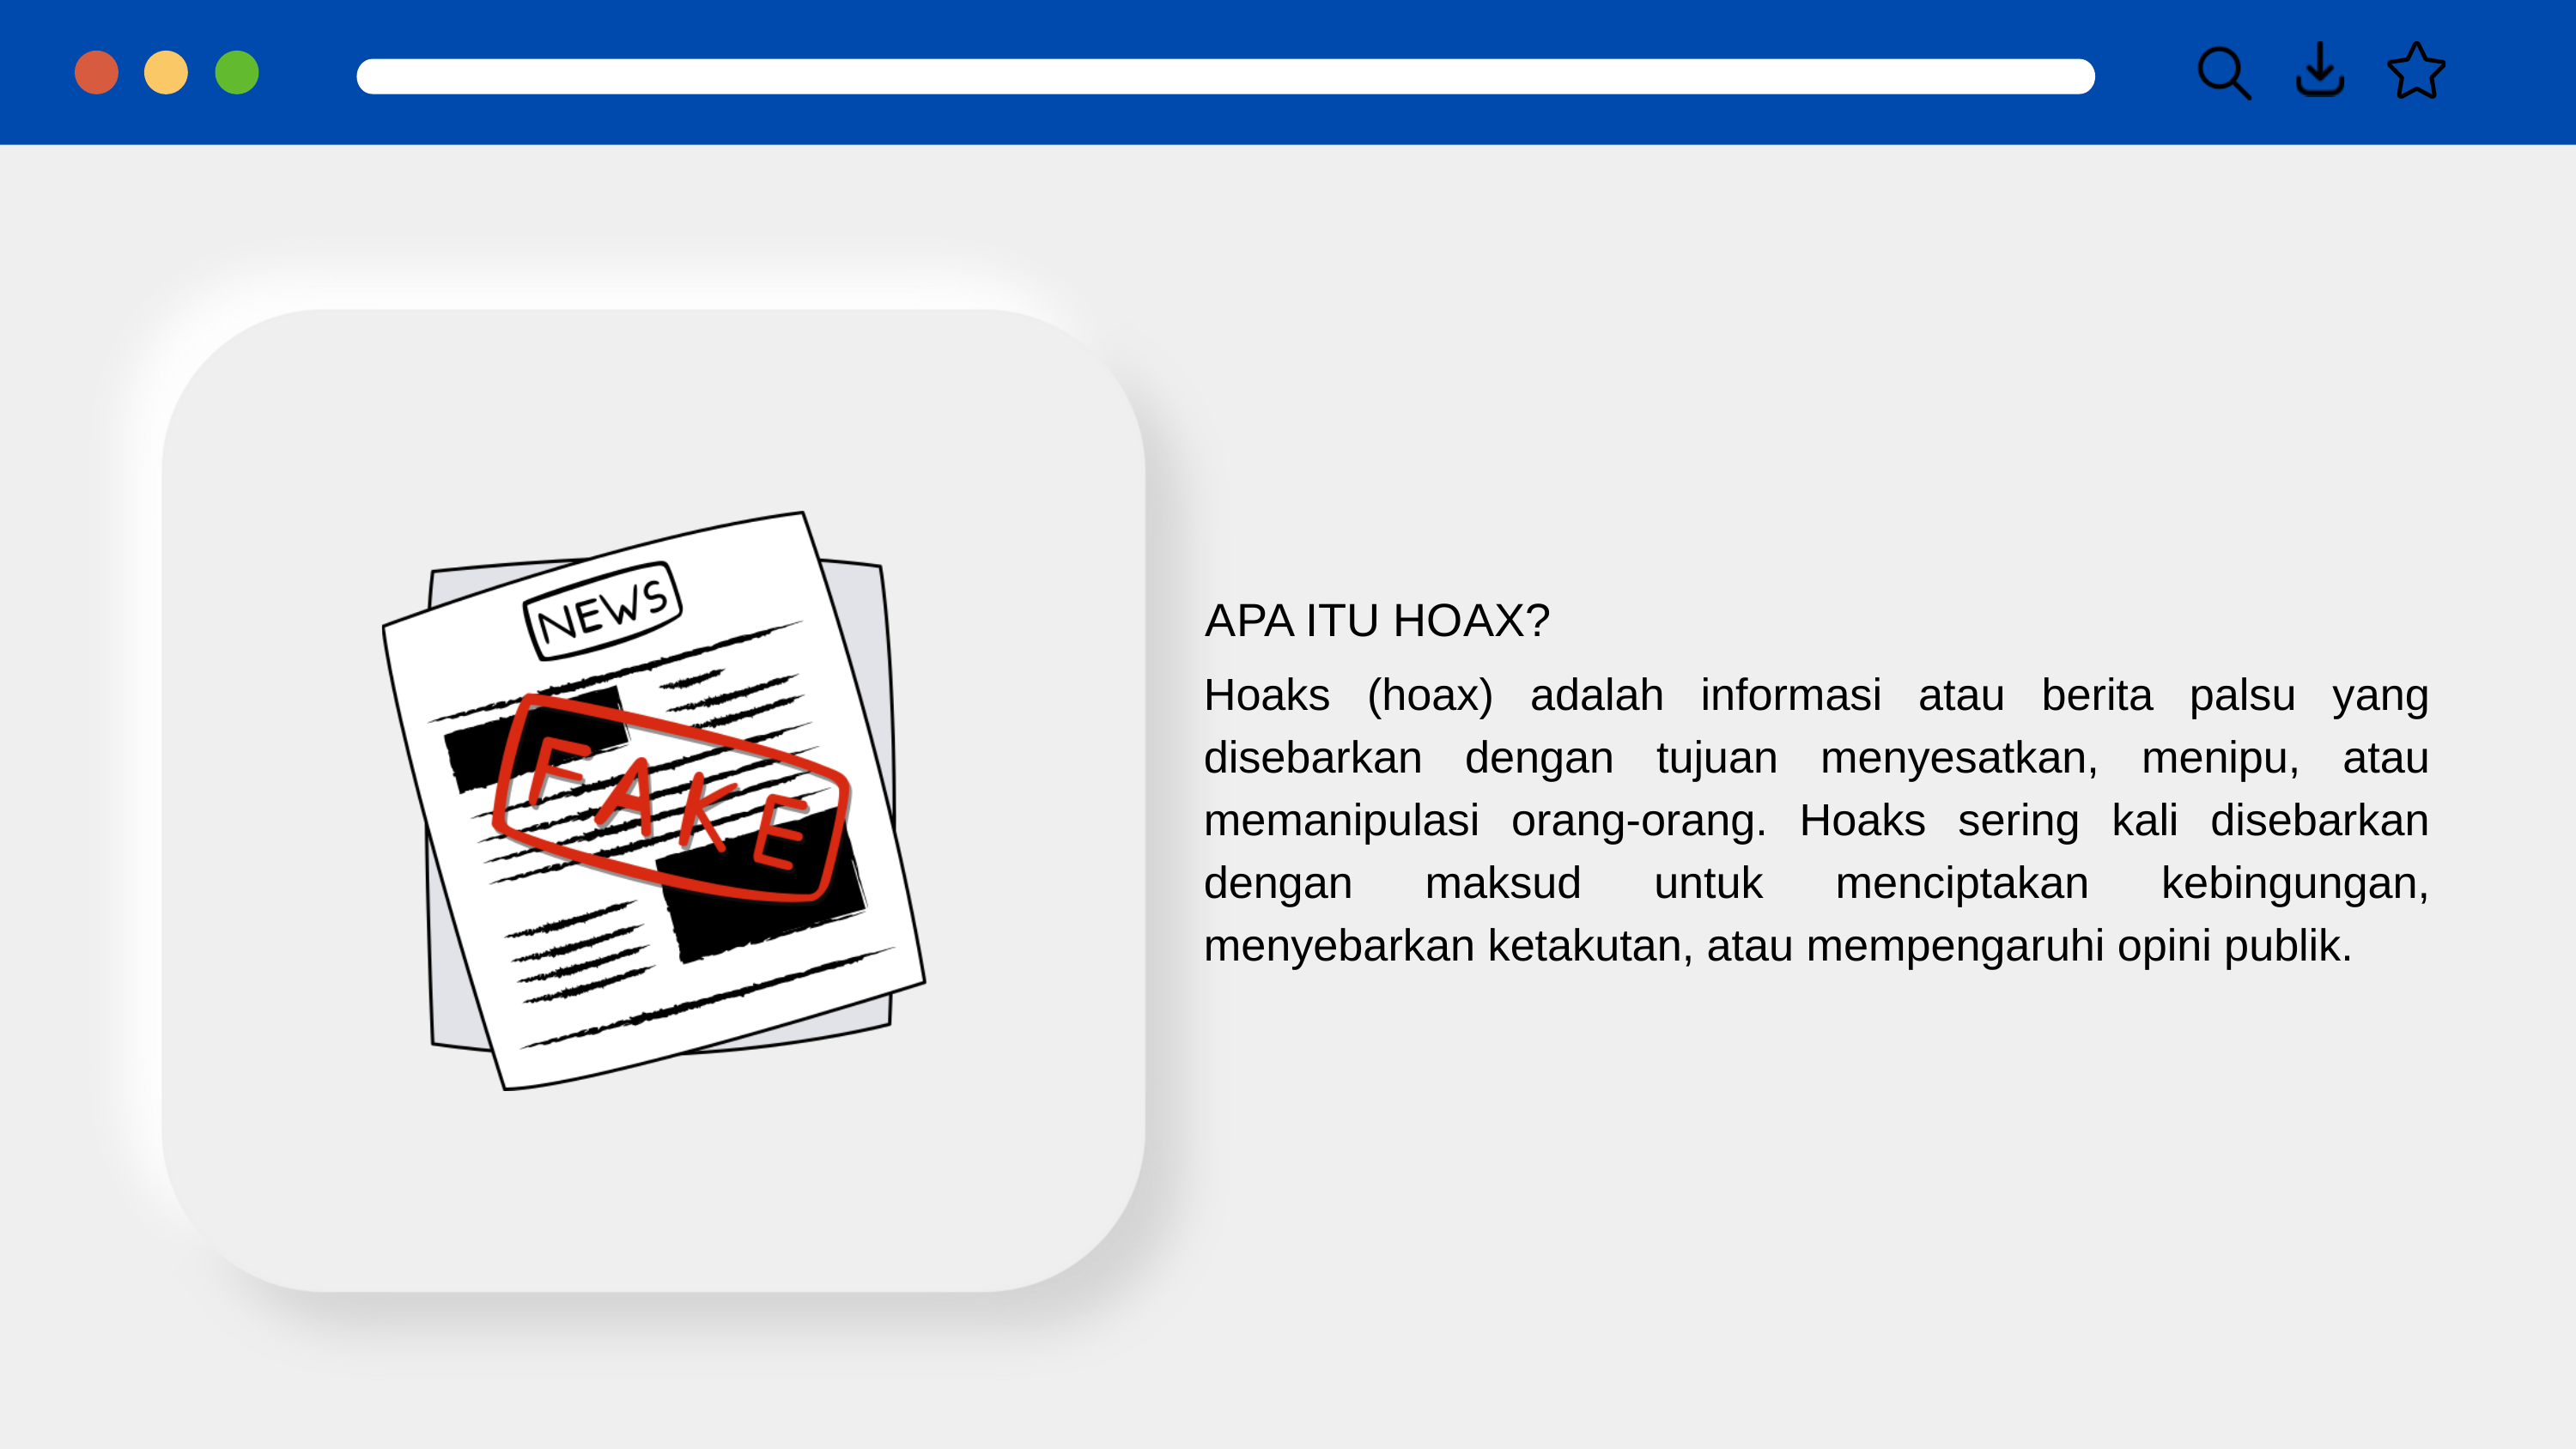

APA ITU HOAX?
Hoaks (hoax) adalah informasi atau berita palsu yang disebarkan dengan tujuan menyesatkan, menipu, atau memanipulasi orang-orang. Hoaks sering kali disebarkan dengan maksud untuk menciptakan kebingungan, menyebarkan ketakutan, atau mempengaruhi opini publik.